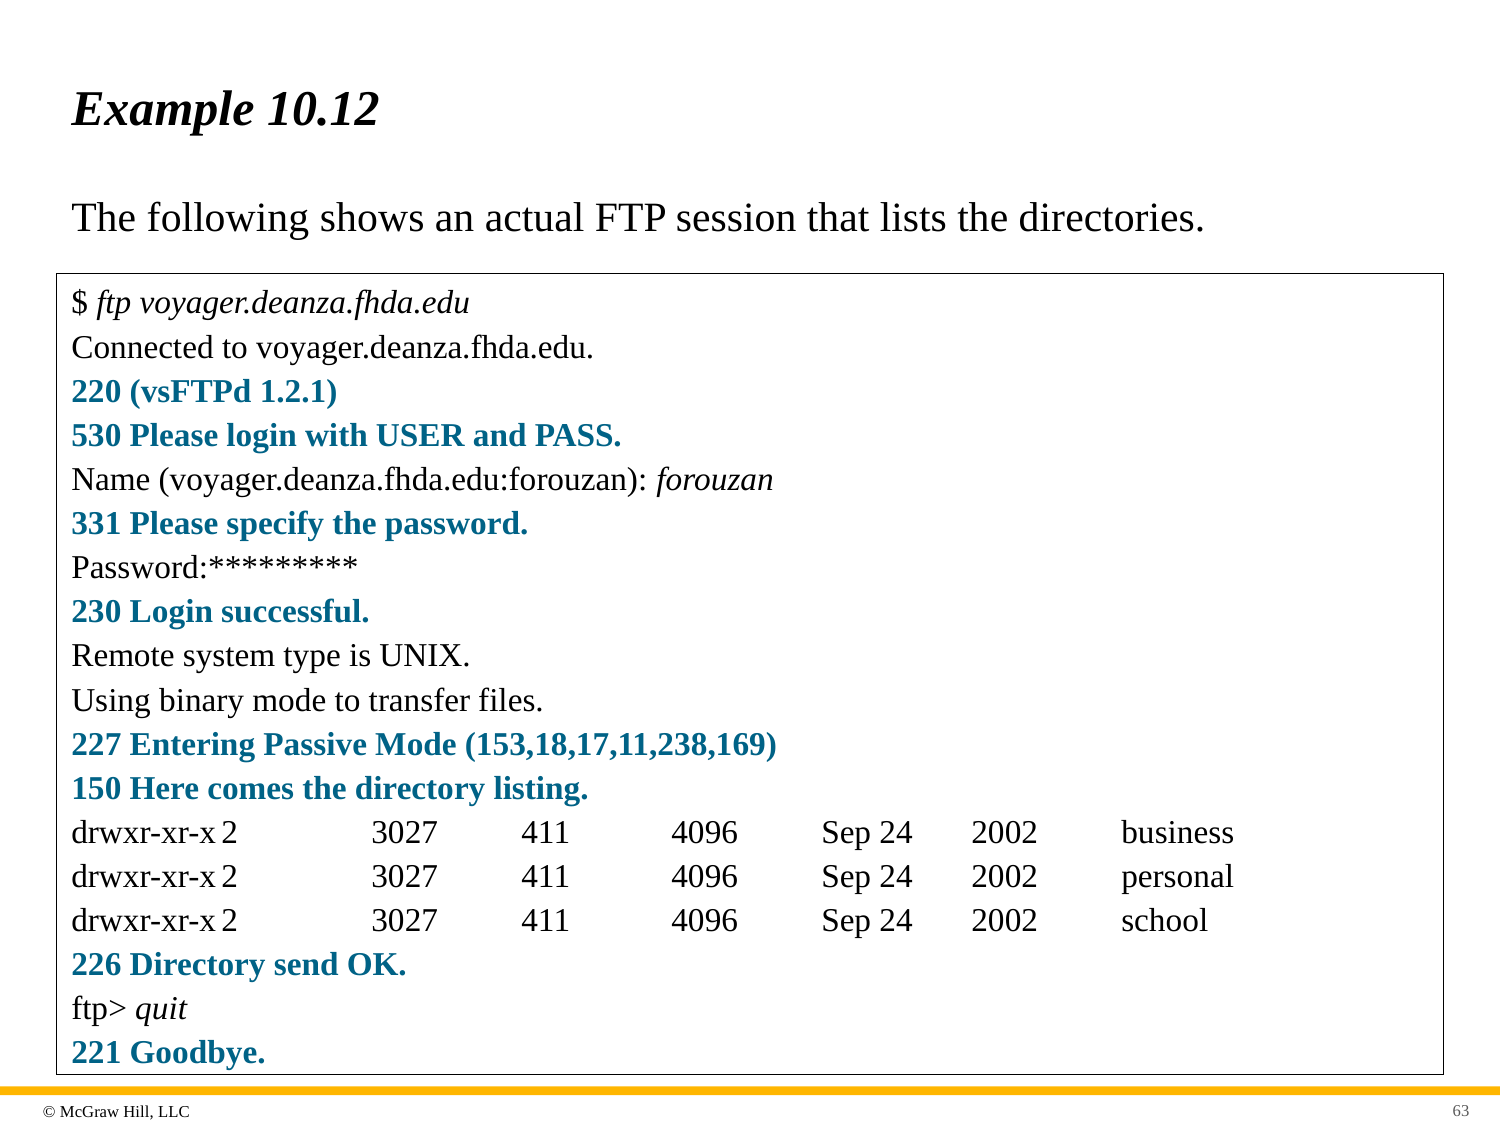

# Example 10.12
The following shows an actual FTP session that lists the directories.
$ ftp voyager.deanza.fhda.edu
Connected to voyager.deanza.fhda.edu.
220 (vsFTPd 1.2.1)
530 Please login with USER and PASS.
Name (voyager.deanza.fhda.edu:forouzan): forouzan
331 Please specify the password.
Password:*********
230 Login successful.
Remote system type is UNIX.
Using binary mode to transfer files.
227 Entering Passive Mode (153,18,17,11,238,169)
150 Here comes the directory listing.
drwxr-xr-x	2 	3027 	411 	4096 	Sep 24 	2002 	business
drwxr-xr-x	2 	3027 	411 	4096 	Sep 24 	2002 	personal
drwxr-xr-x	2 	3027 	411 	4096 	Sep 24 	2002 	school
226 Directory send OK.
ftp> quit
221 Goodbye.
63